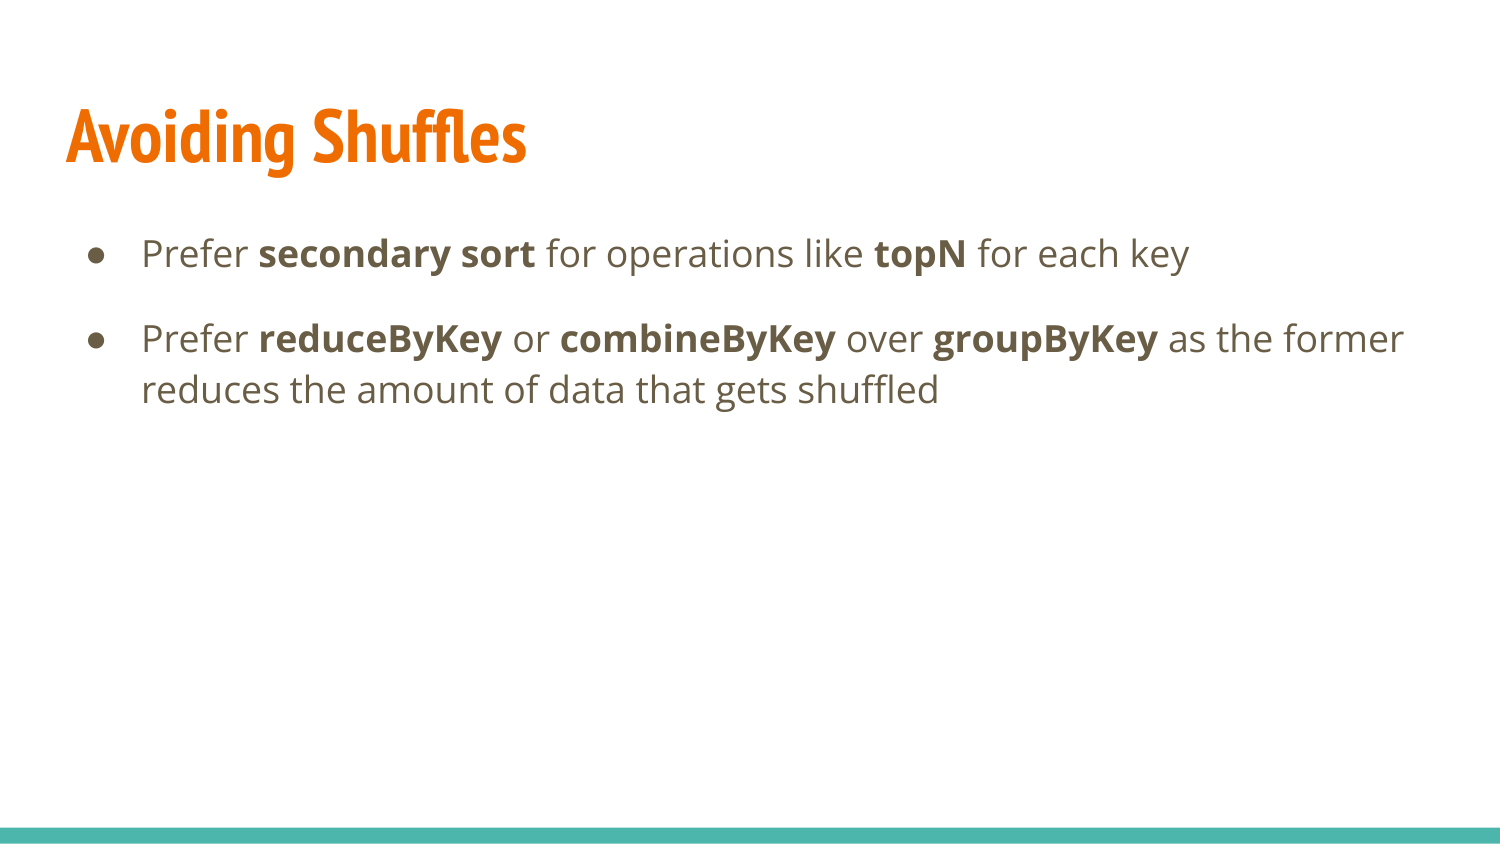

# Avoiding Shuffles
Prefer secondary sort for operations like topN for each key
Prefer reduceByKey or combineByKey over groupByKey as the former reduces the amount of data that gets shuffled